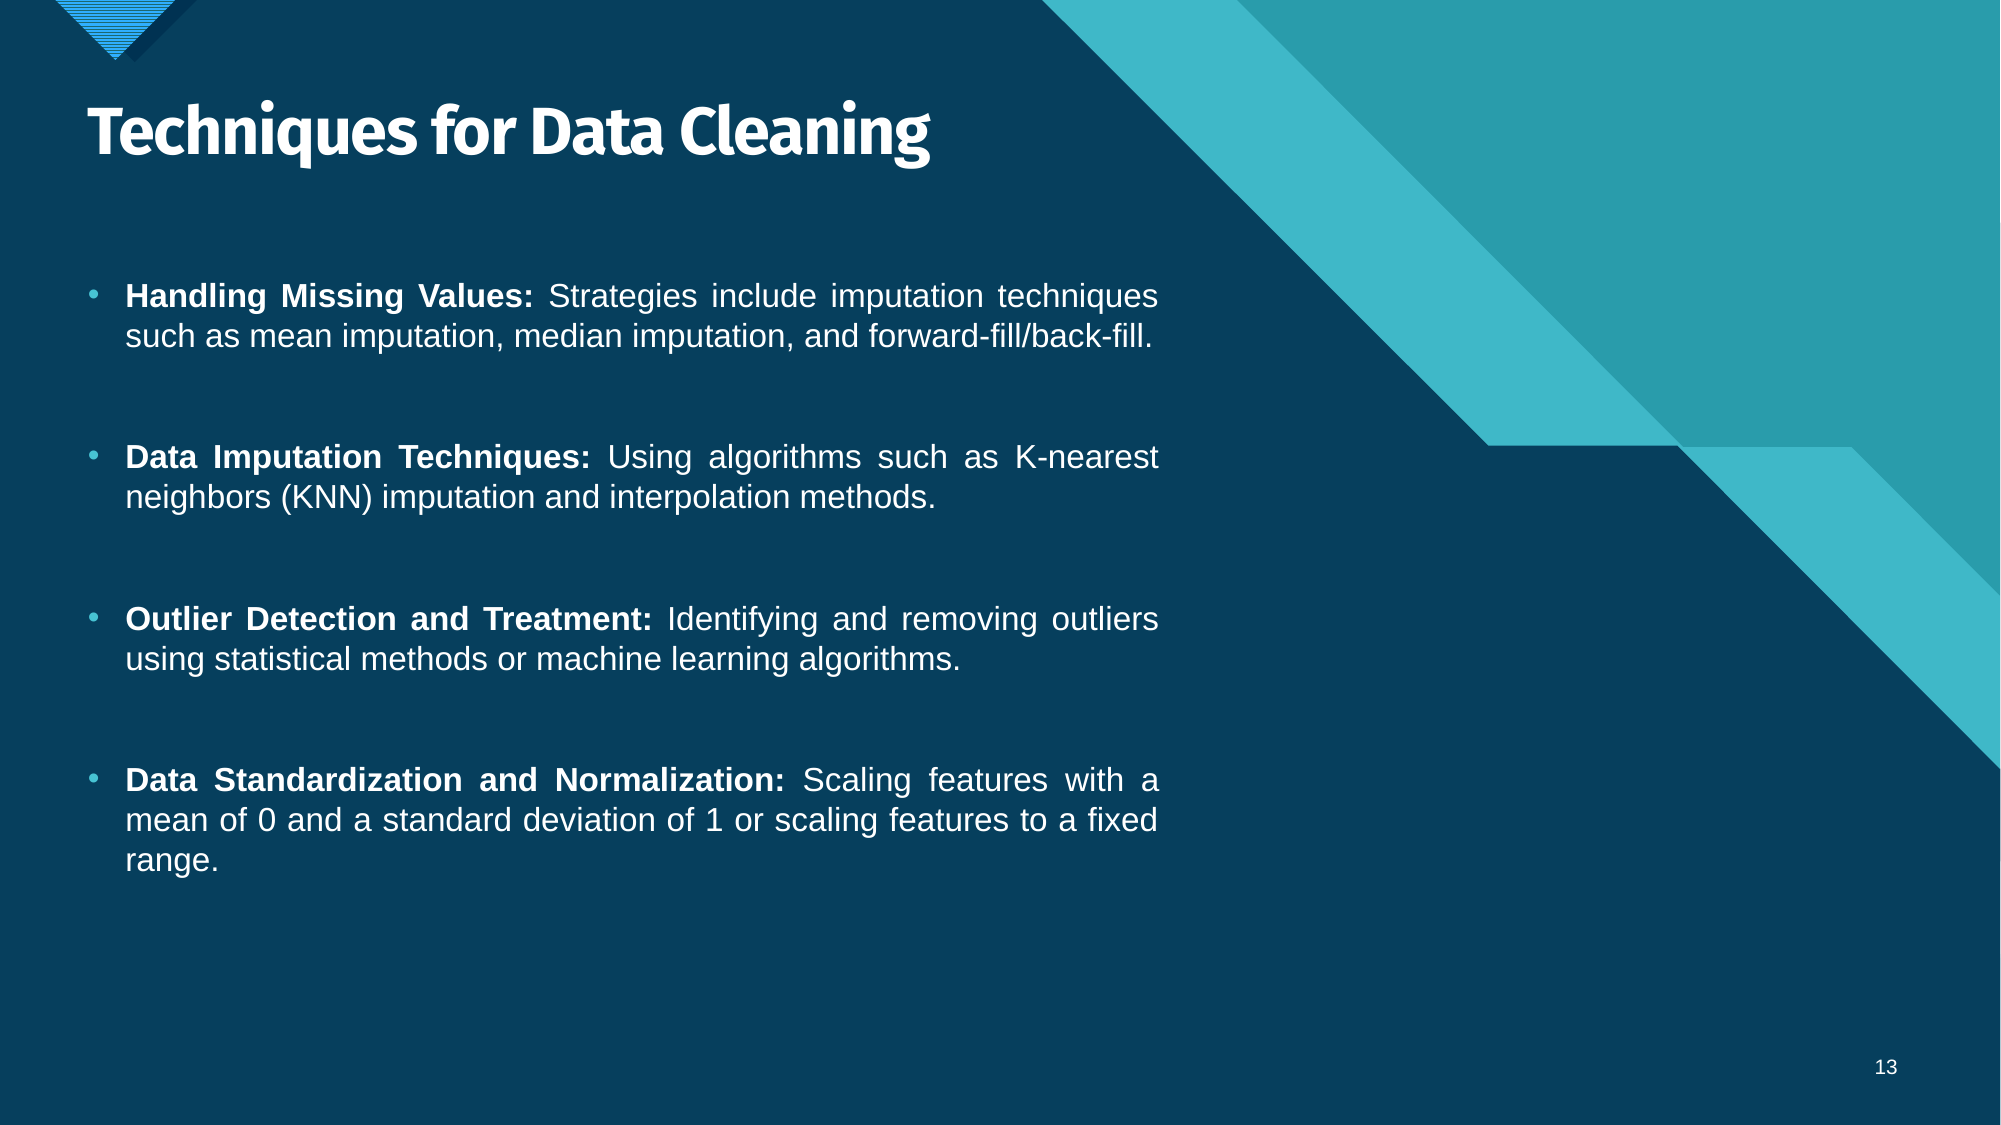

# Techniques for Data Cleaning
Handling Missing Values: Strategies include imputation techniques such as mean imputation, median imputation, and forward-fill/back-fill.

Data Imputation Techniques: Using algorithms such as K-nearest neighbors (KNN) imputation and interpolation methods.

Outlier Detection and Treatment: Identifying and removing outliers using statistical methods or machine learning algorithms.

Data Standardization and Normalization: Scaling features with a mean of 0 and a standard deviation of 1 or scaling features to a fixed range.

13